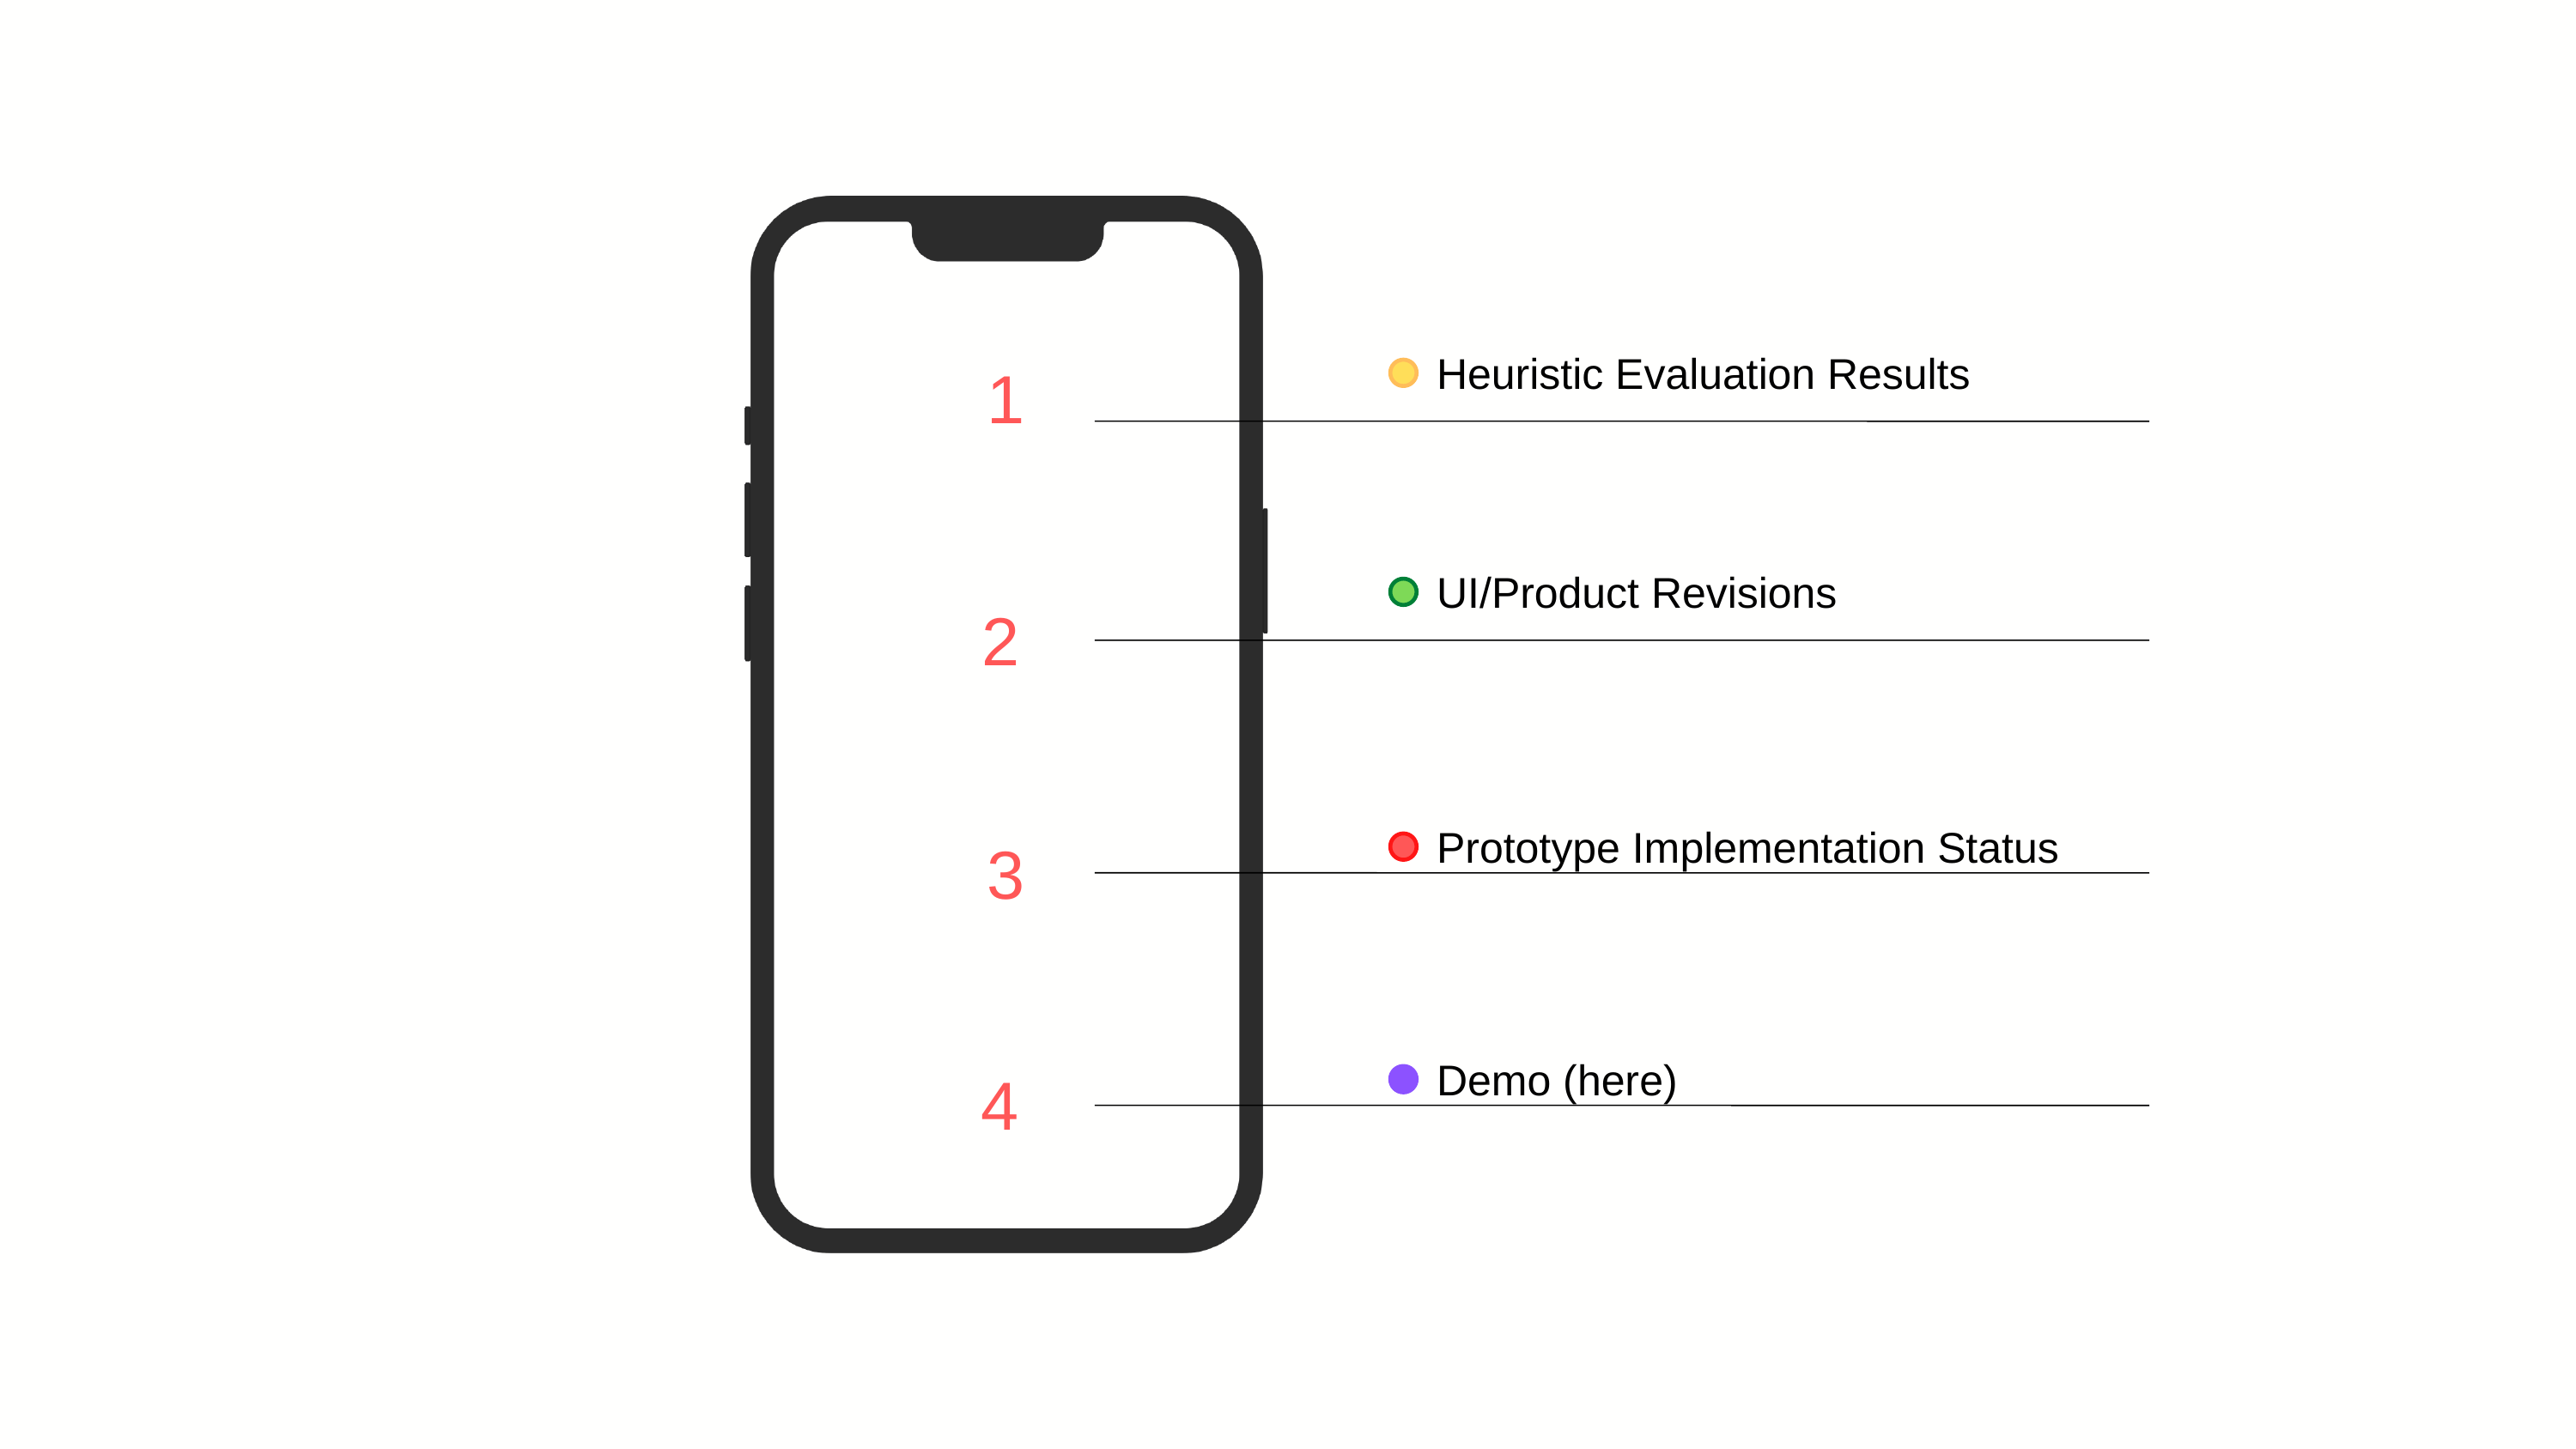

Heuristic Evaluation Results
1

UI/Product Revisions

2

Prototype Implementation Status
3

Demo (here)
4